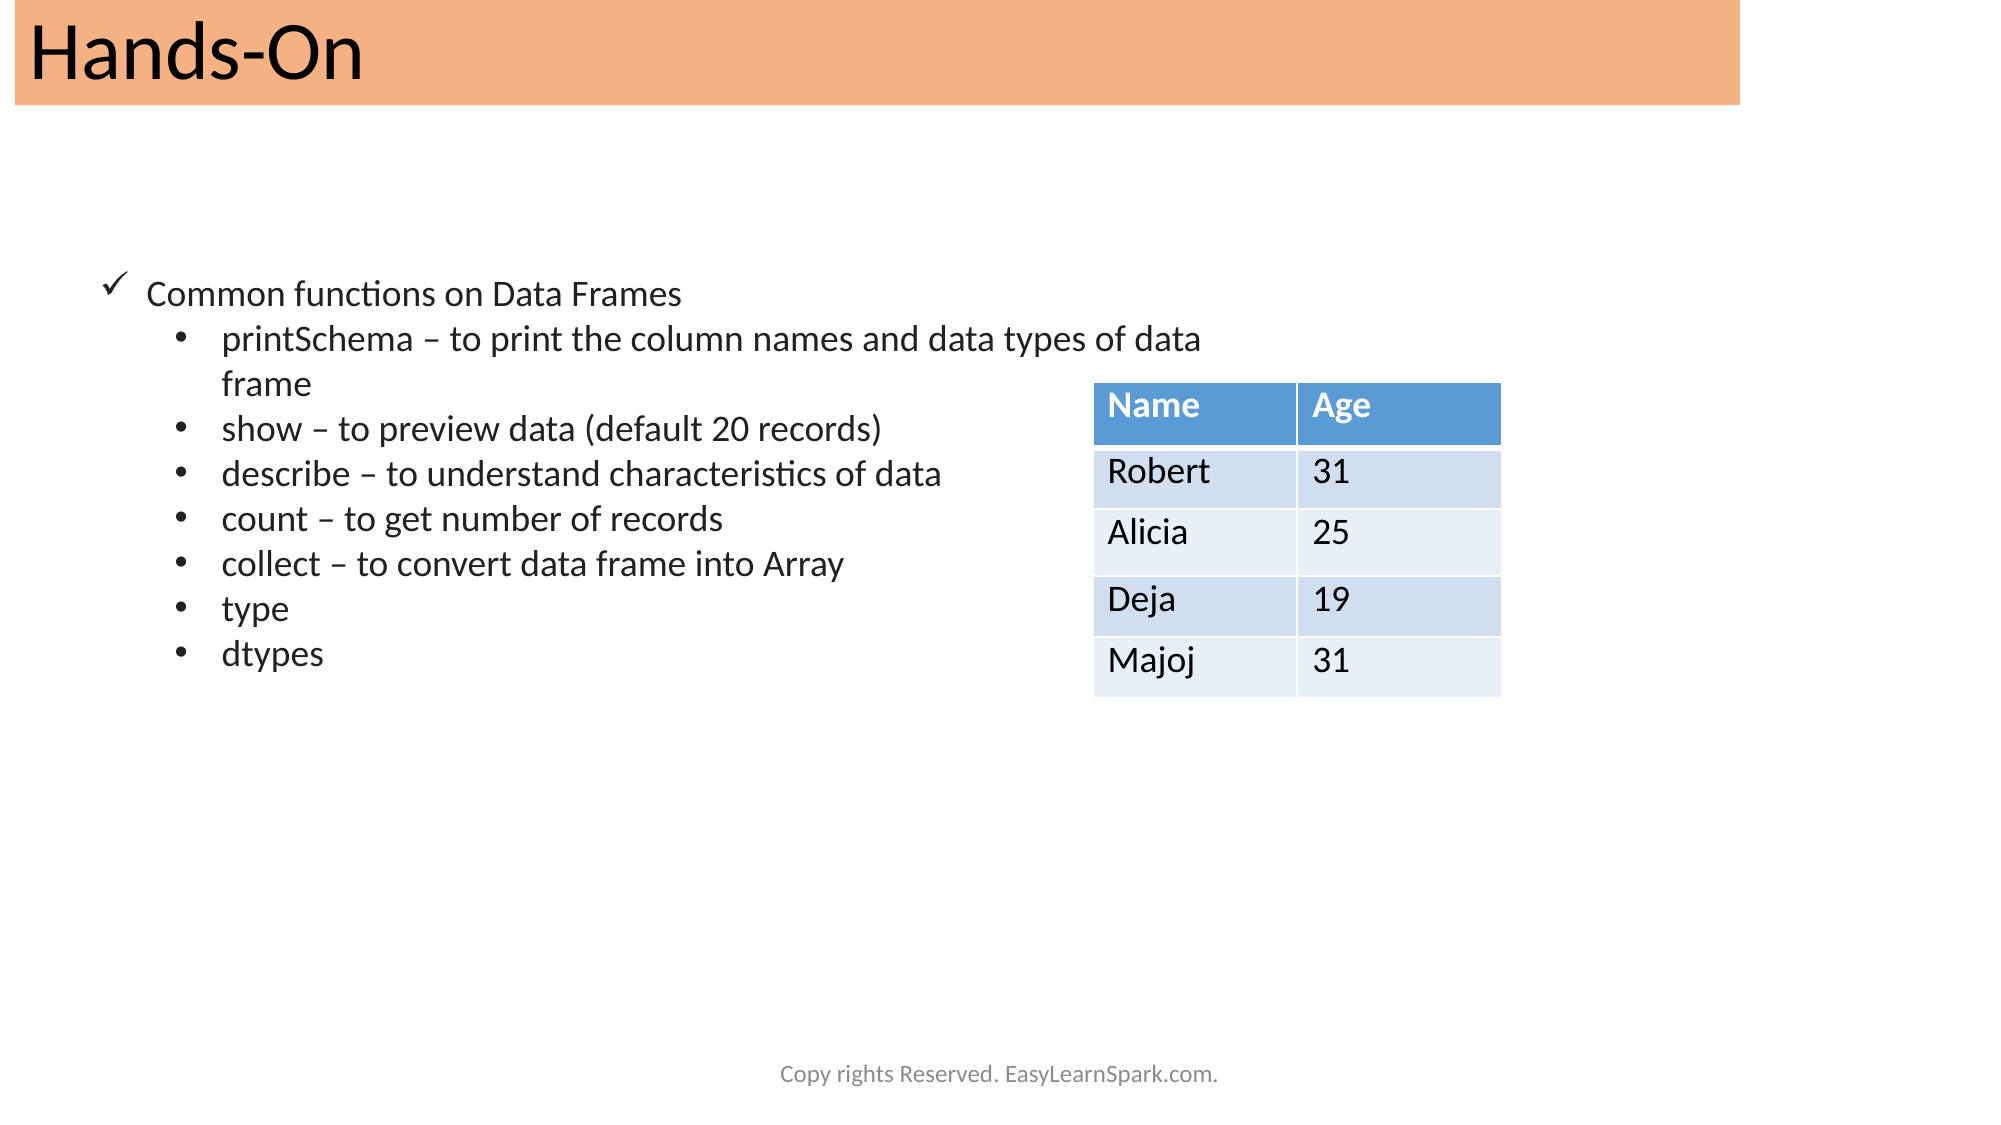

# Hands-On
Common functions on Data Frames
printSchema – to print the column names and data types of data frame
show – to preview data (default 20 records)
describe – to understand characteristics of data
count – to get number of records
collect – to convert data frame into Array
type
dtypes
| Name | Age |
| --- | --- |
| Robert | 31 |
| Alicia | 25 |
| Deja | 19 |
| Majoj | 31 |
Copy rights Reserved. EasyLearnSpark.com.